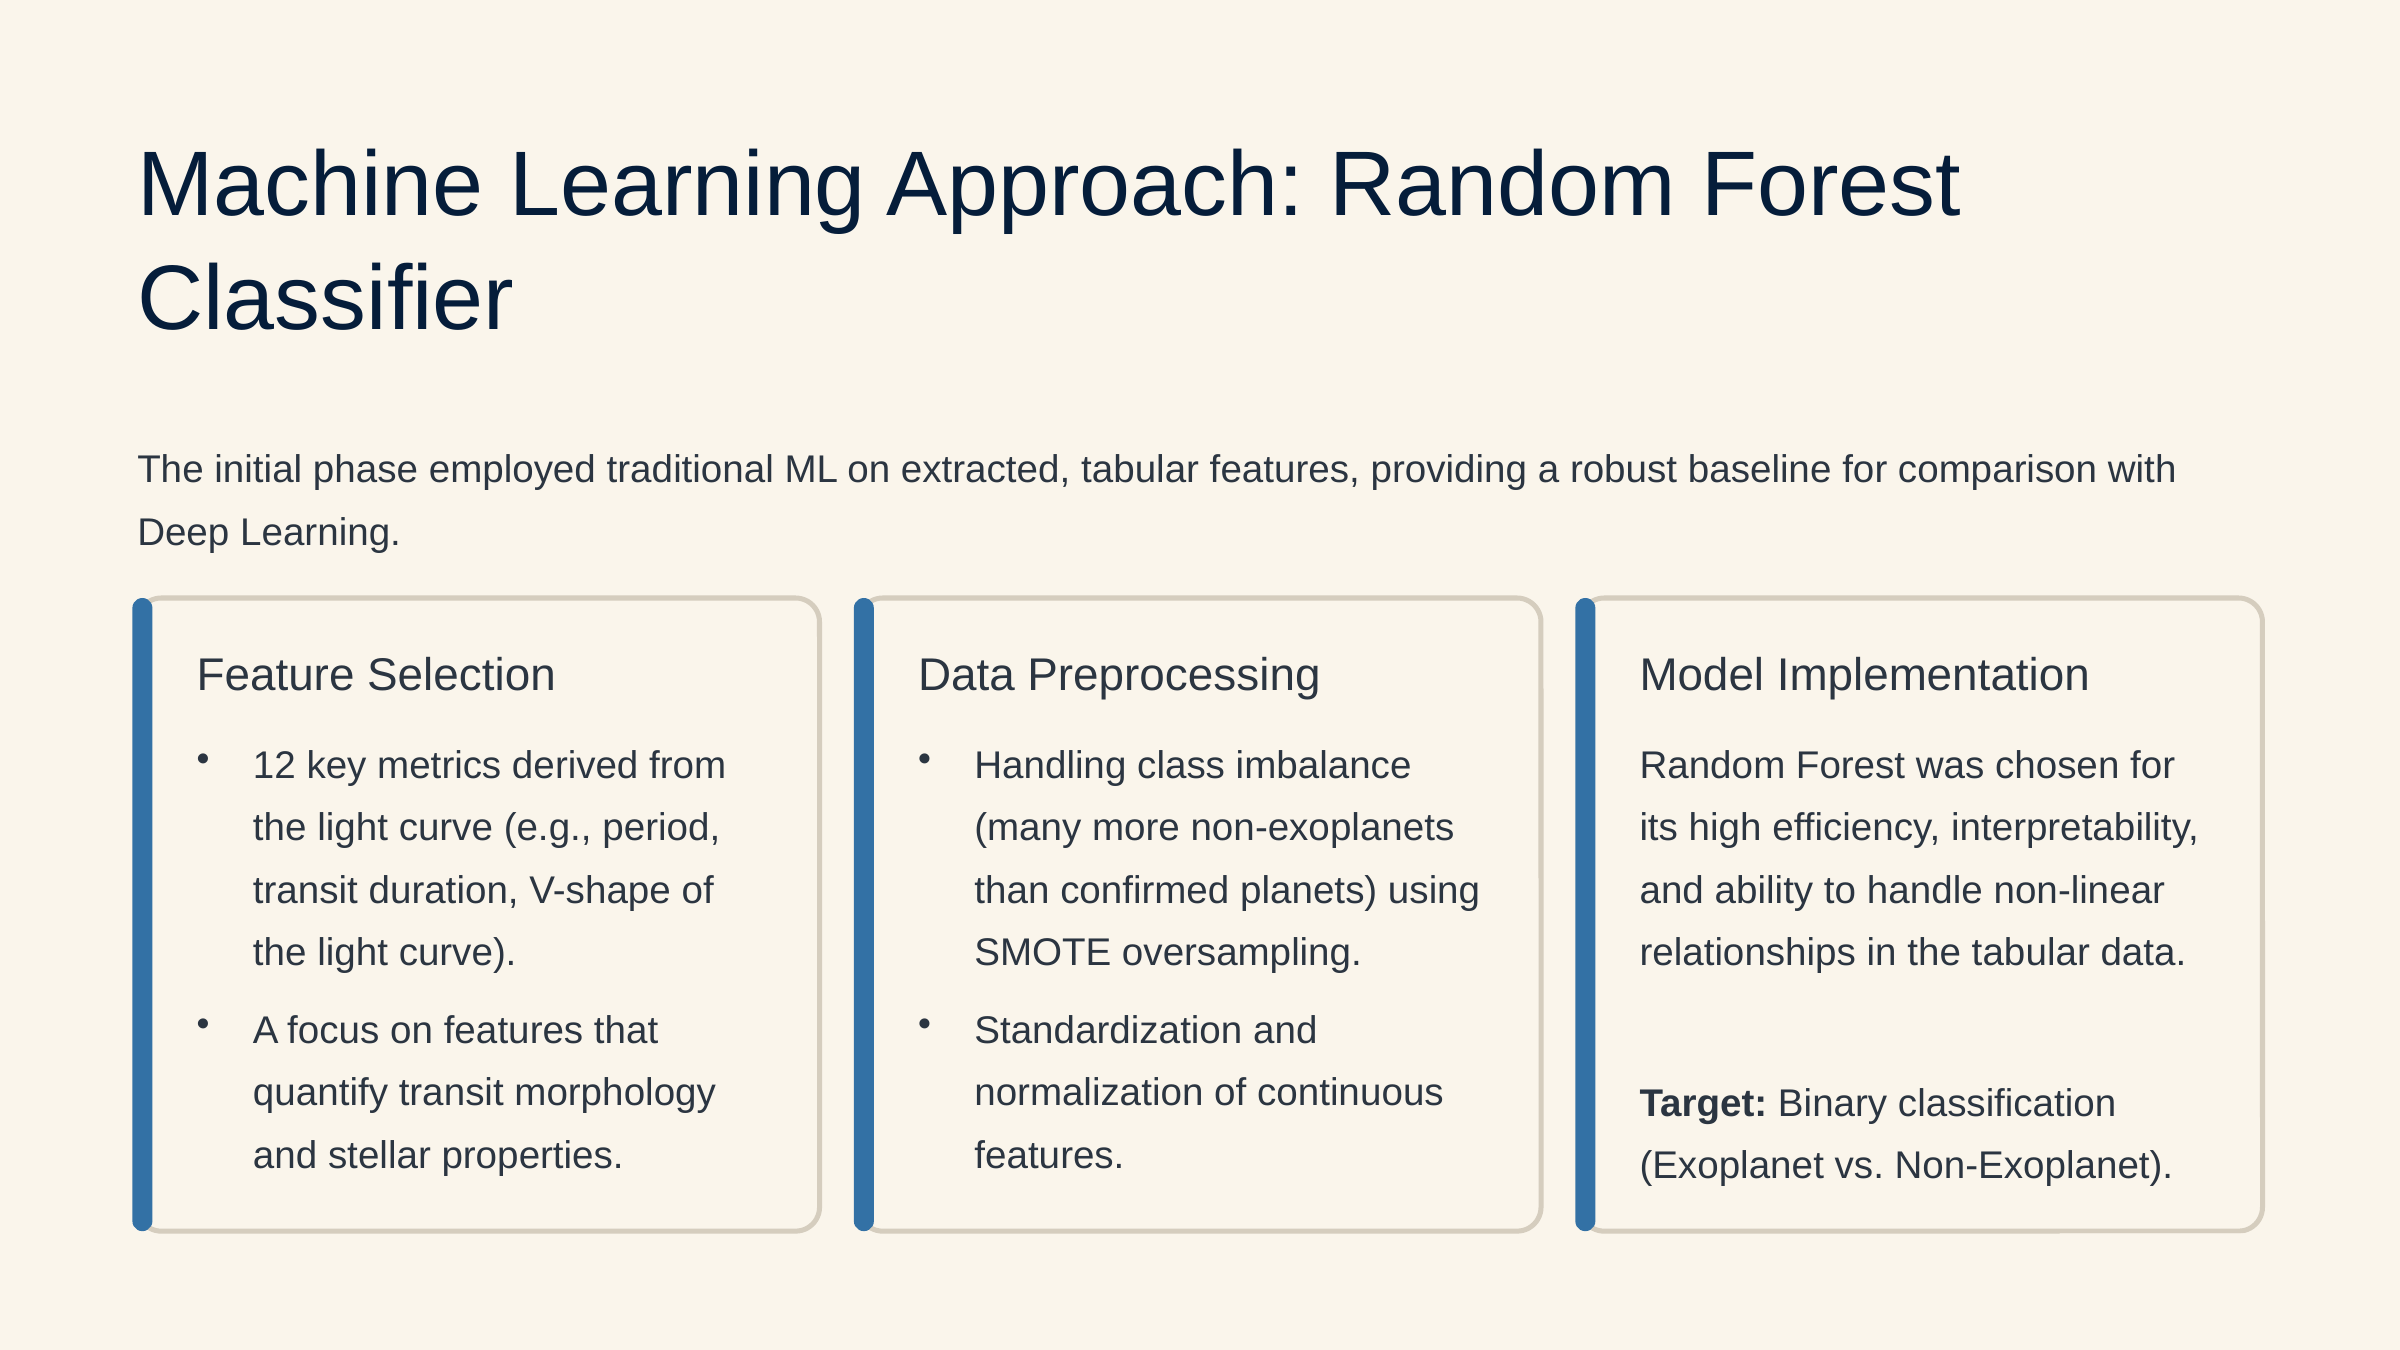

Machine Learning Approach: Random Forest Classifier
The initial phase employed traditional ML on extracted, tabular features, providing a robust baseline for comparison with Deep Learning.

Feature Selection
Data Preprocessing
Model Implementation
12 key metrics derived from the light curve (e.g., period, transit duration, V-shape of the light curve).
Handling class imbalance (many more non-exoplanets than confirmed planets) using SMOTE oversampling.
Random Forest was chosen for its high efficiency, interpretability, and ability to handle non-linear relationships in the tabular data.
A focus on features that quantify transit morphology and stellar properties.
Standardization and normalization of continuous features.
Target: Binary classification (Exoplanet vs. Non-Exoplanet).